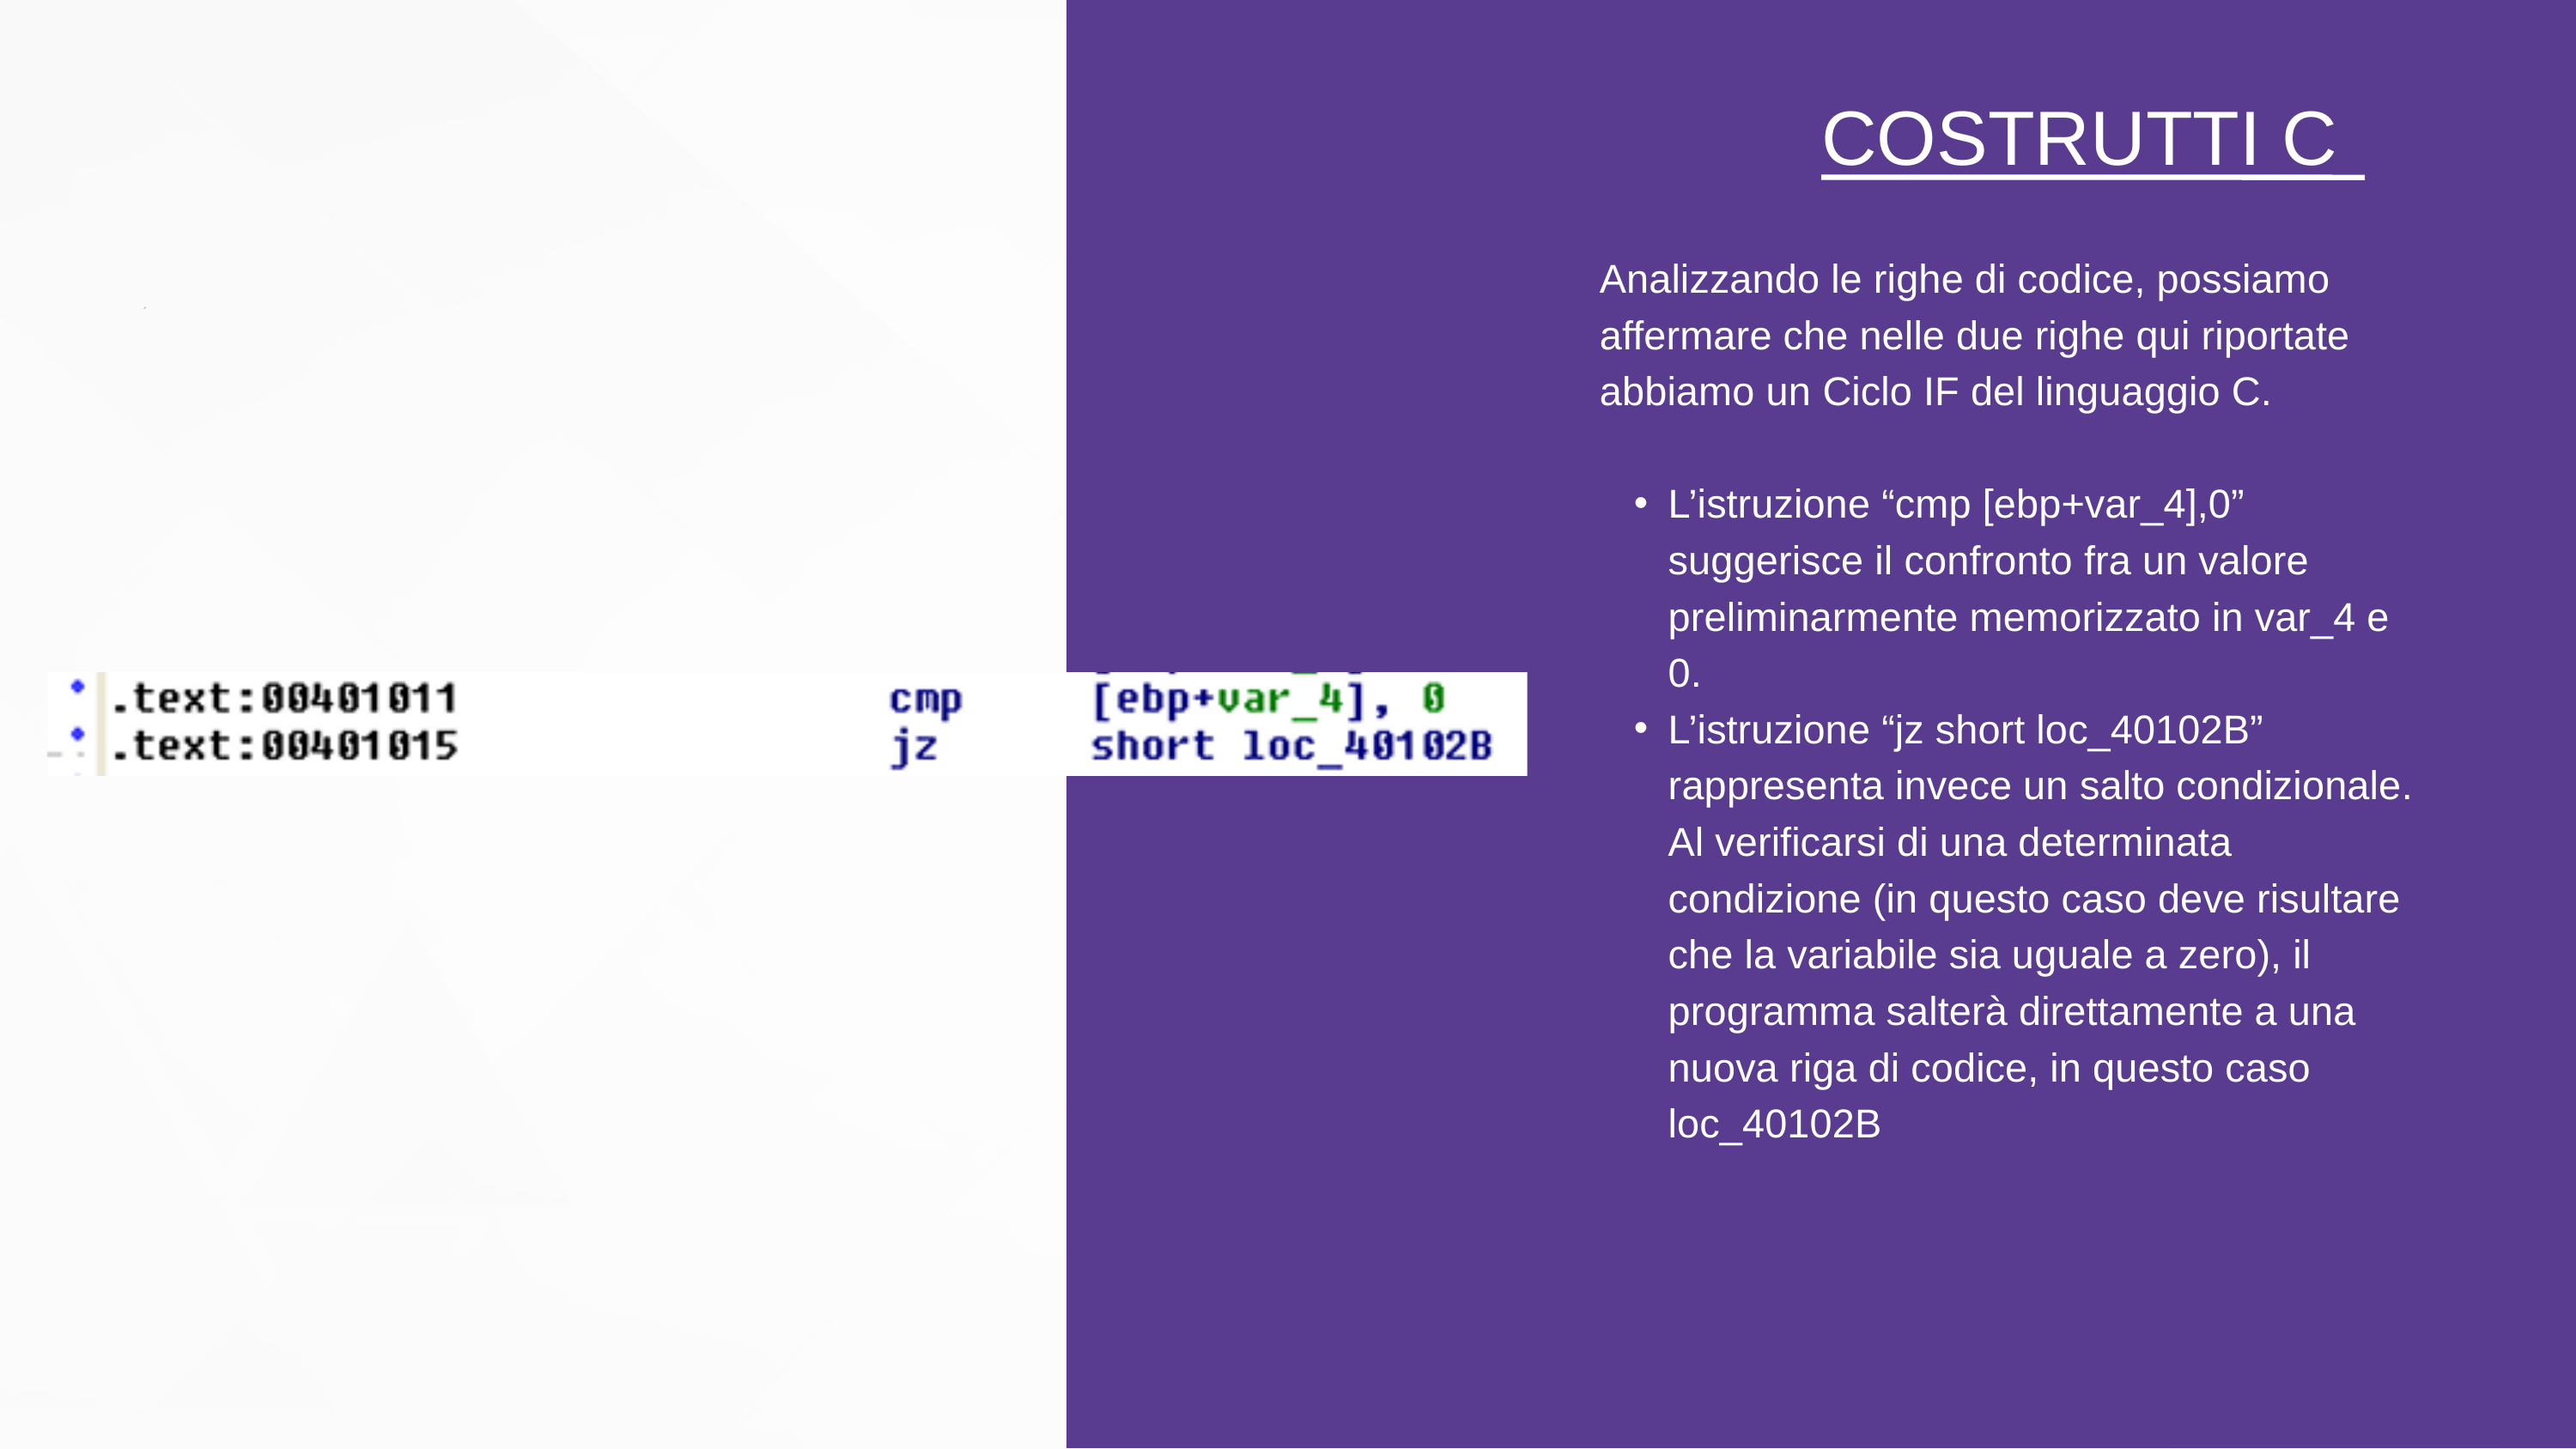

COSTRUTTI C

Analizzando le righe di codice, possiamo affermare che nelle due righe qui riportate abbiamo un Ciclo IF del linguaggio C.

L’istruzione “cmp [ebp+var_4],0” suggerisce il confronto fra un valore preliminarmente memorizzato in var_4 e 0.
L’istruzione “jz short loc_40102B” rappresenta invece un salto condizionale. Al verificarsi di una determinata condizione (in questo caso deve risultare che la variabile sia uguale a zero), il programma salterà direttamente a una nuova riga di codice, in questo caso loc_40102B